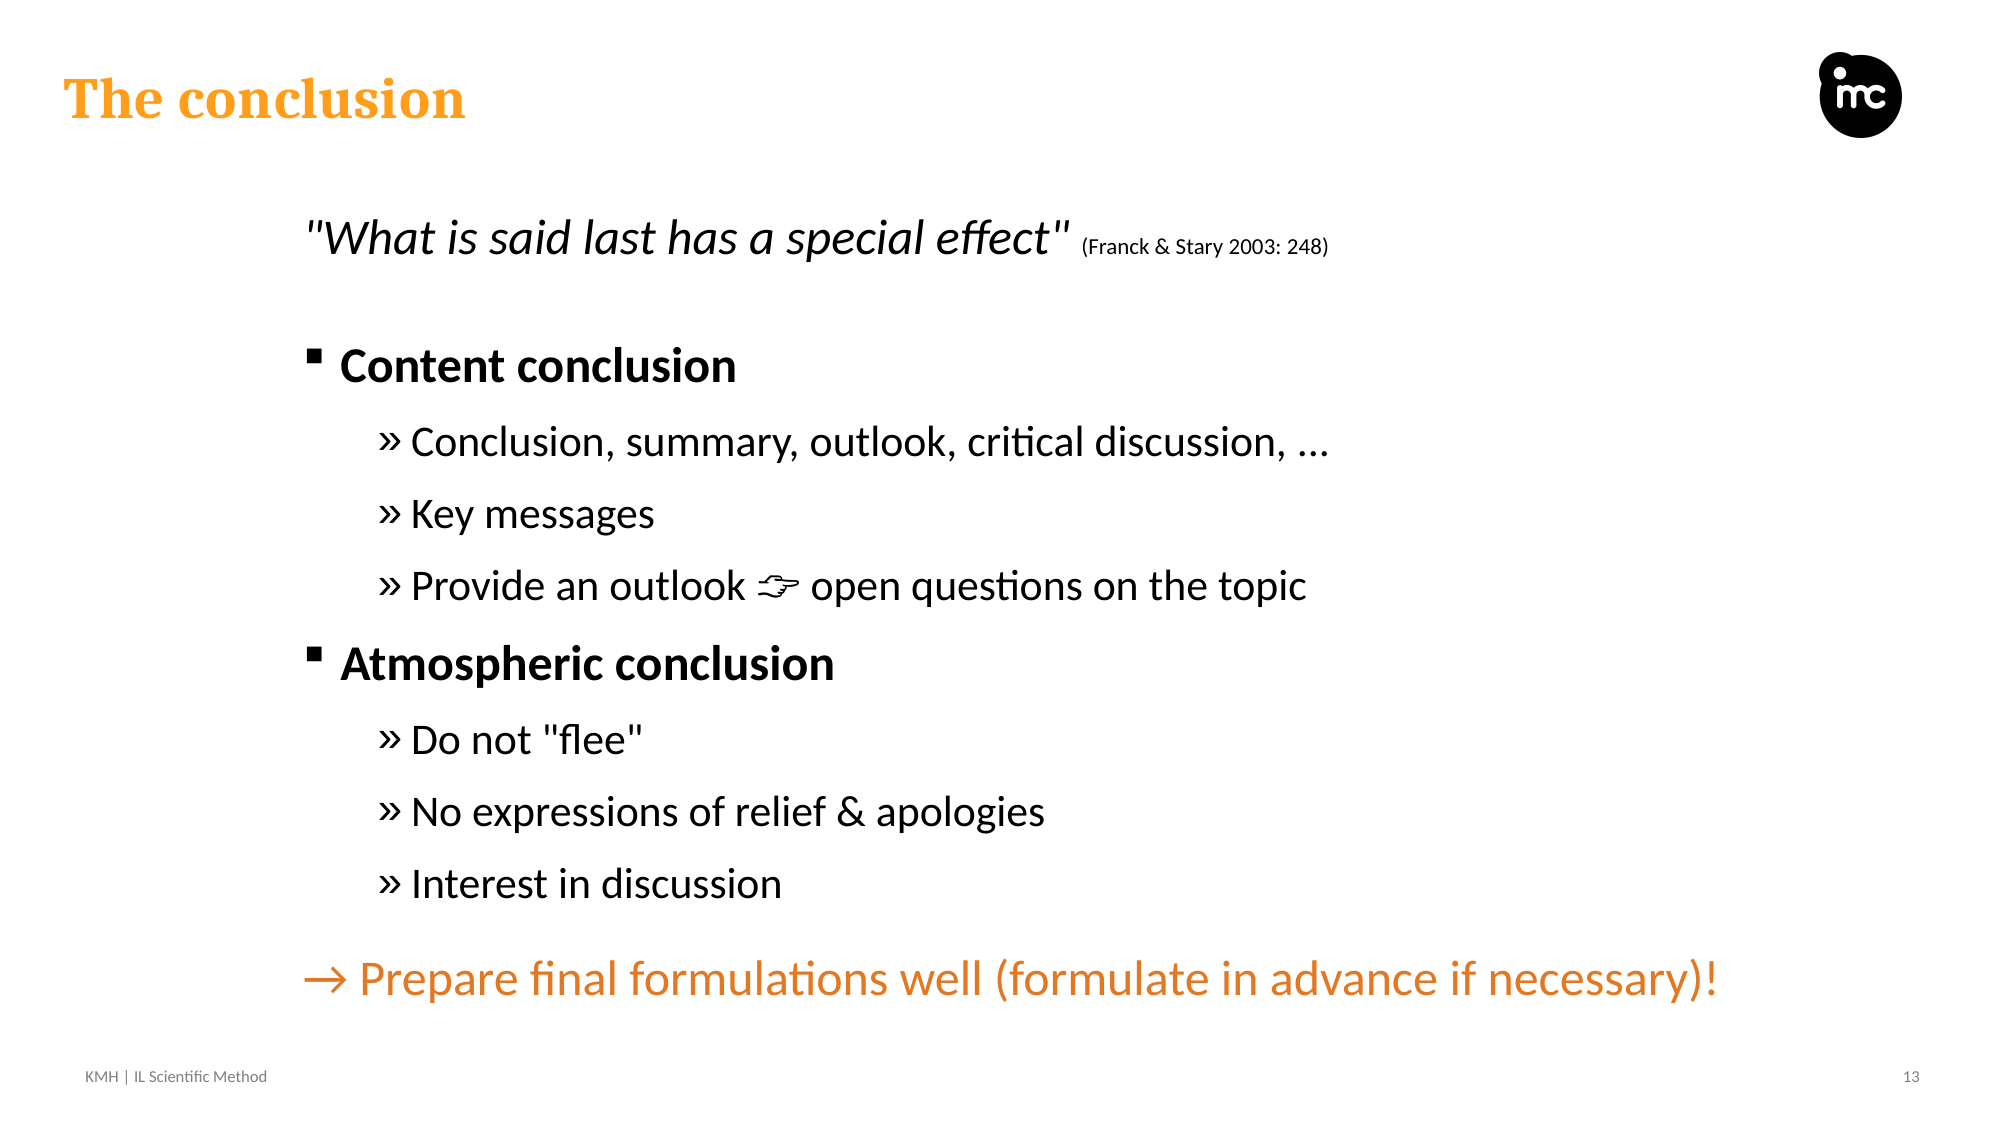

# The conclusion
"What is said last has a special effect" (Franck & Stary 2003: 248)

Content conclusion
Conclusion, summary, outlook, critical discussion, ...
Key messages
Provide an outlook 👉 open questions on the topic
Atmospheric conclusion
Do not "flee"
No expressions of relief & apologies
Interest in discussion
→ Prepare final formulations well (formulate in advance if necessary)!